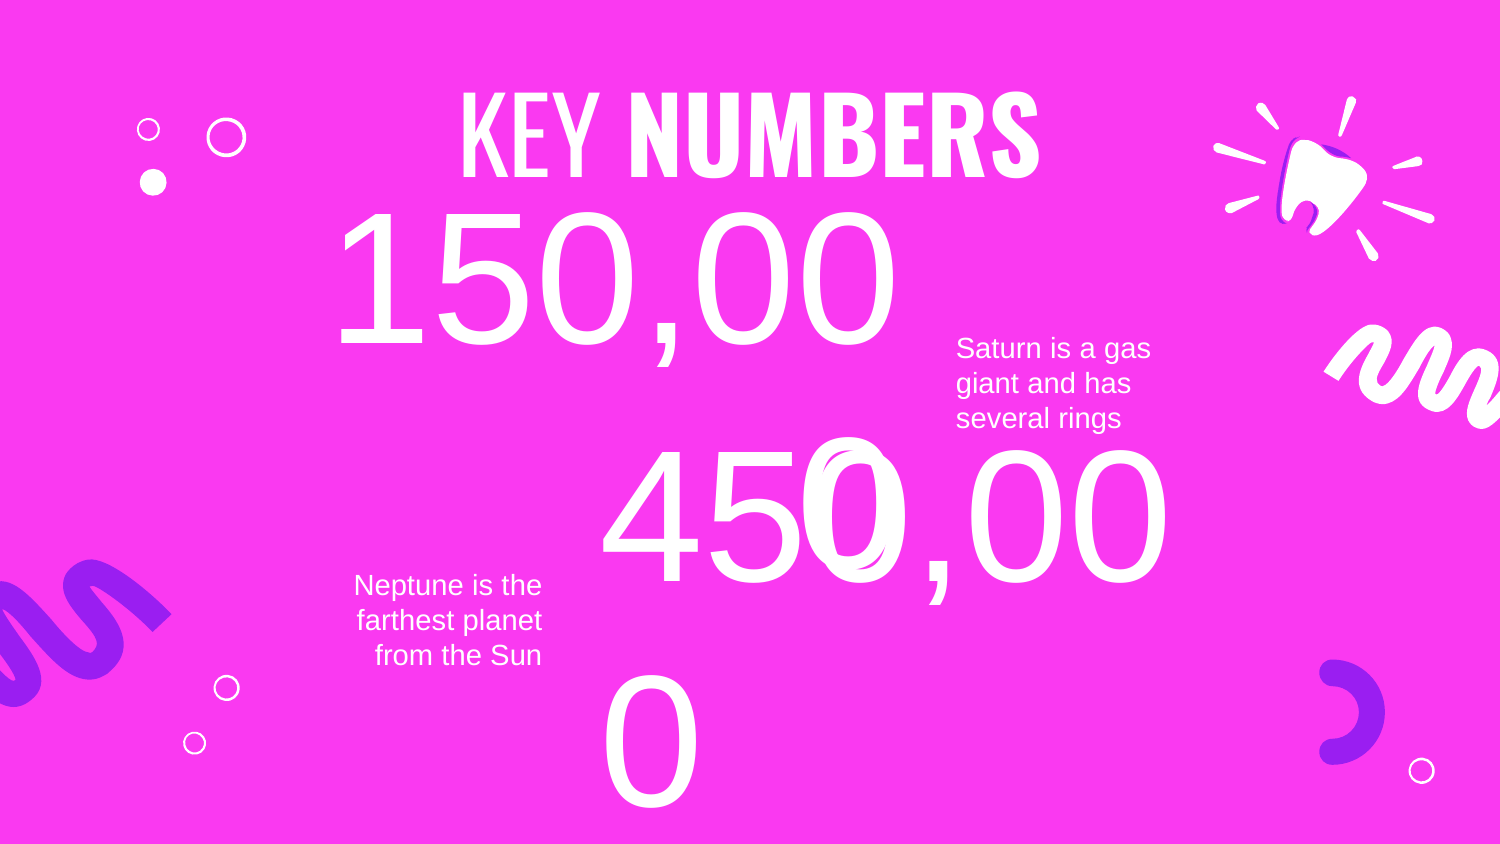

# KEY NUMBERS

150,000
Saturn is a gas giant and has several rings
Neptune is the farthest planet from the Sun
450,000